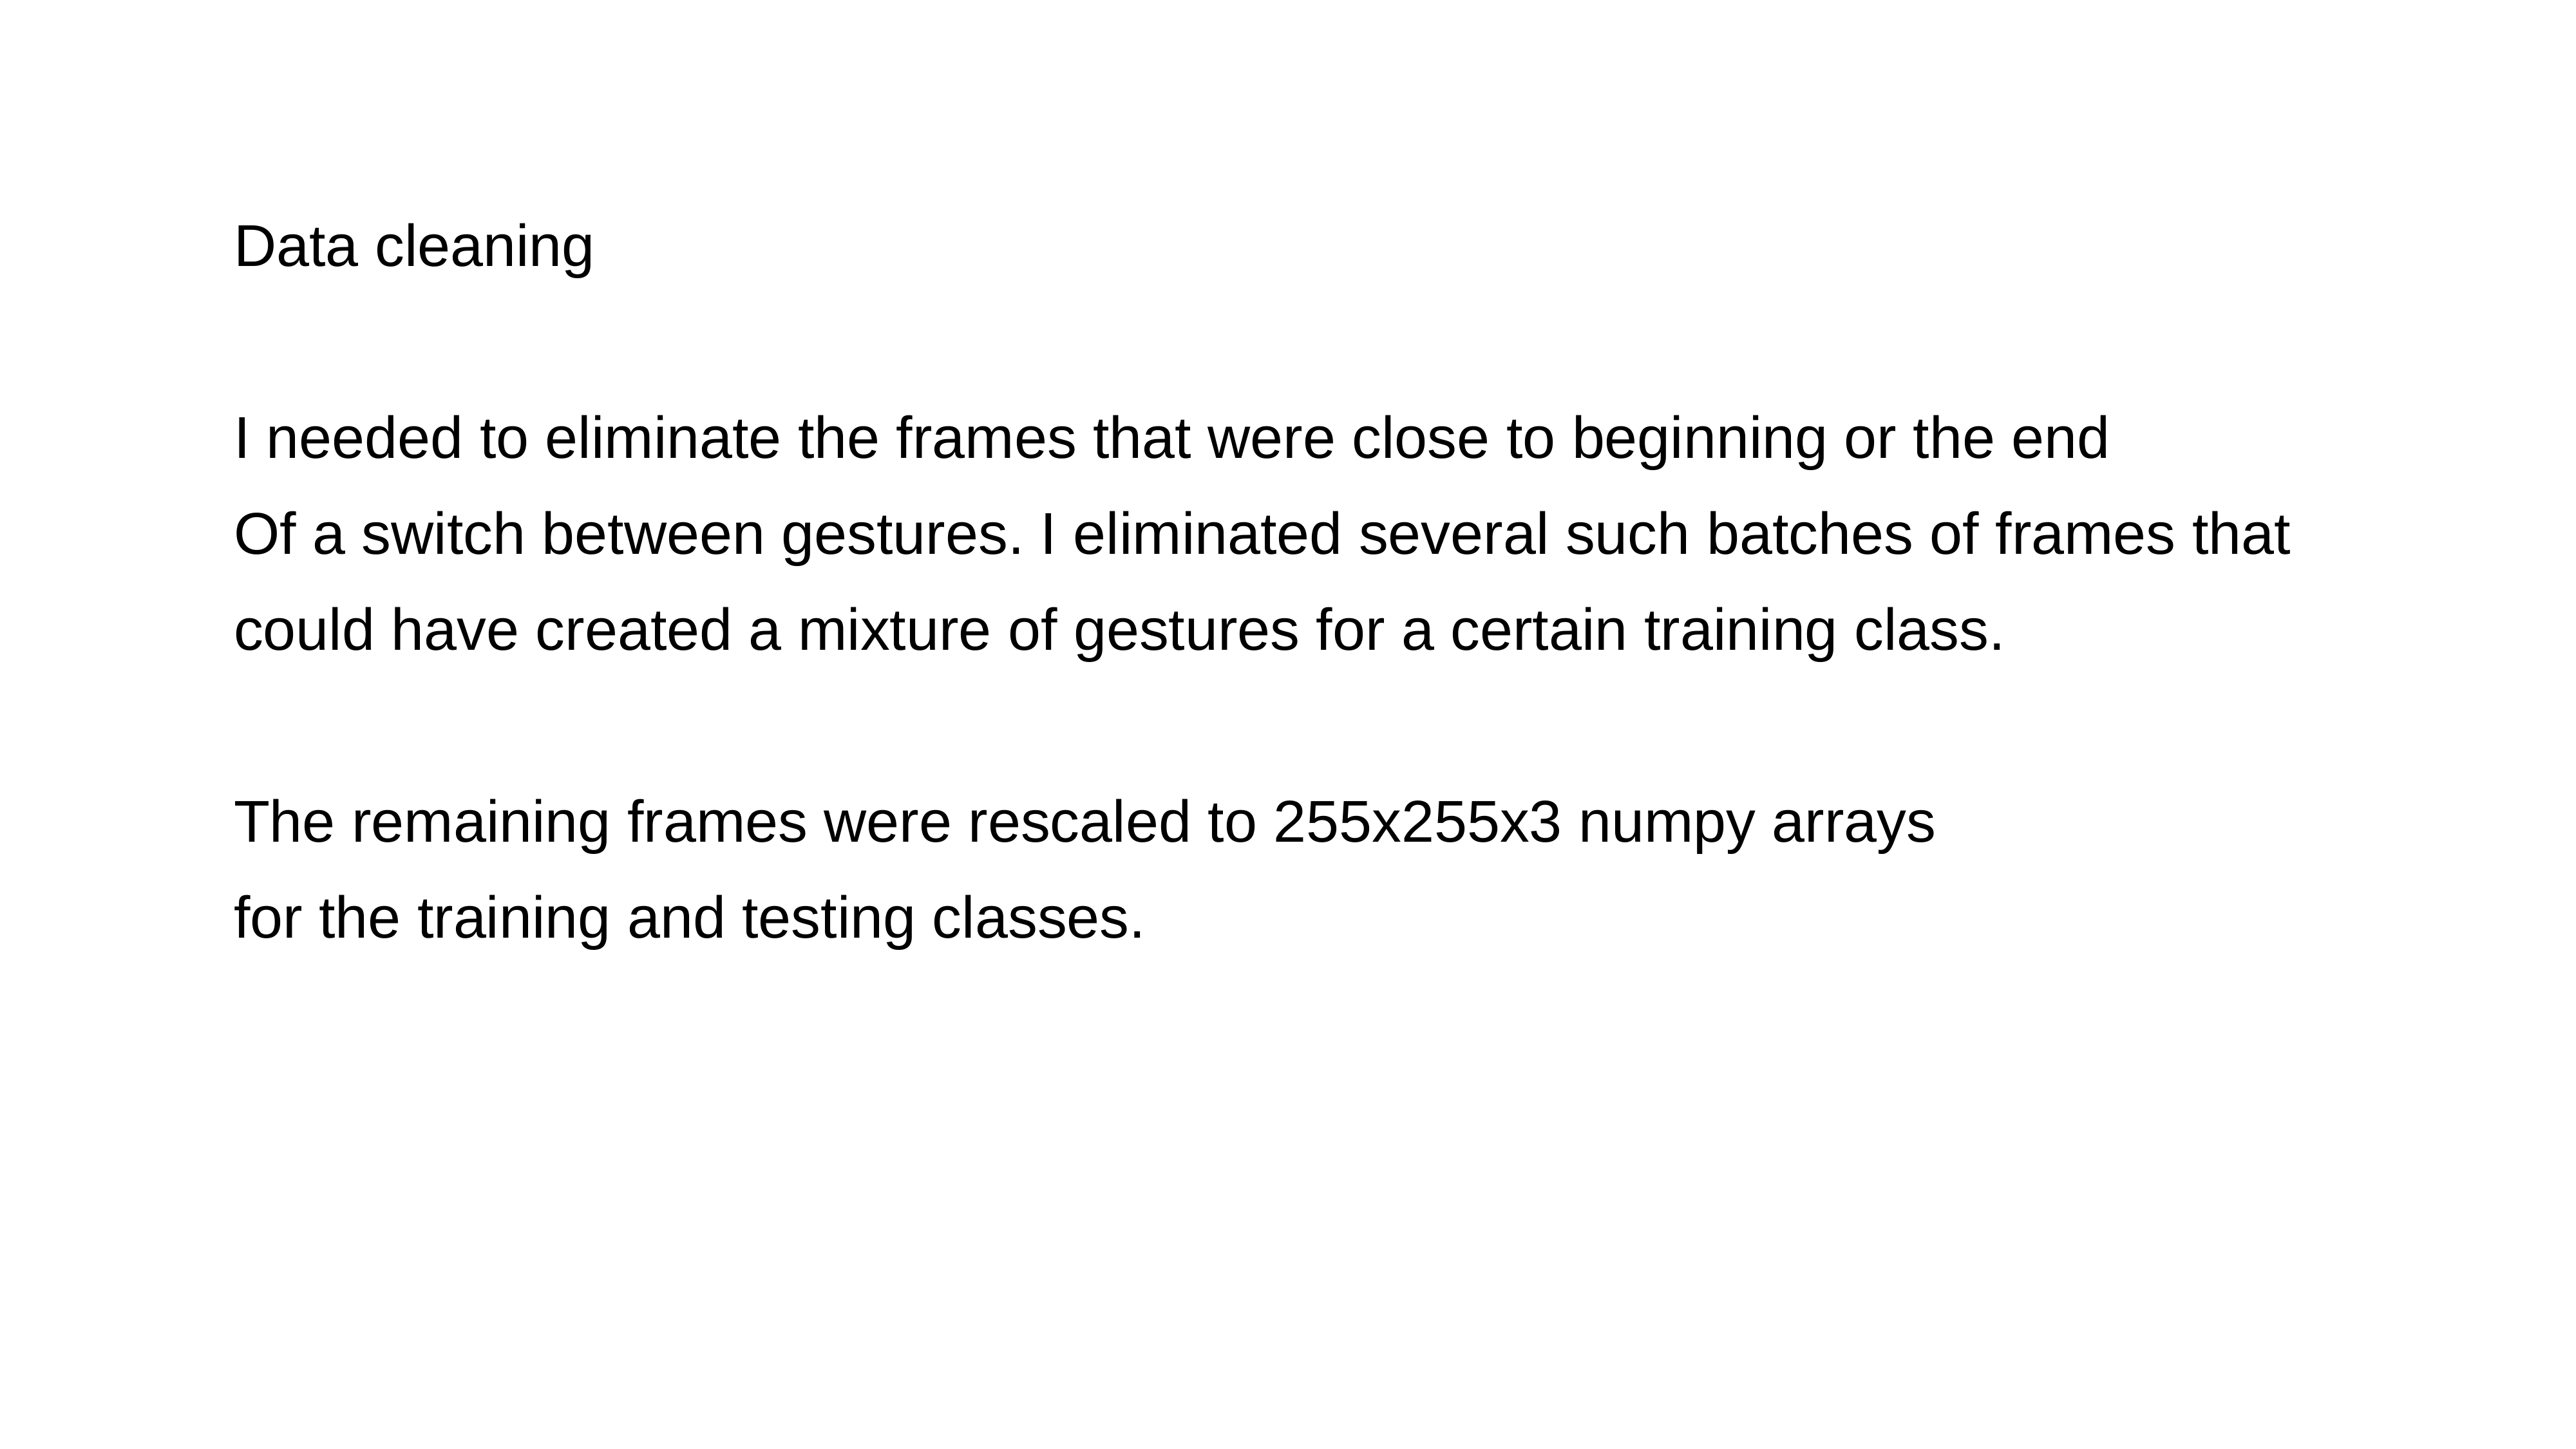

Data cleaning

I needed to eliminate the frames that were close to beginning or the end
Of a switch between gestures. I eliminated several such batches of frames that
could have created a mixture of gestures for a certain training class.

The remaining frames were rescaled to 255x255x3 numpy arrays
for the training and testing classes.